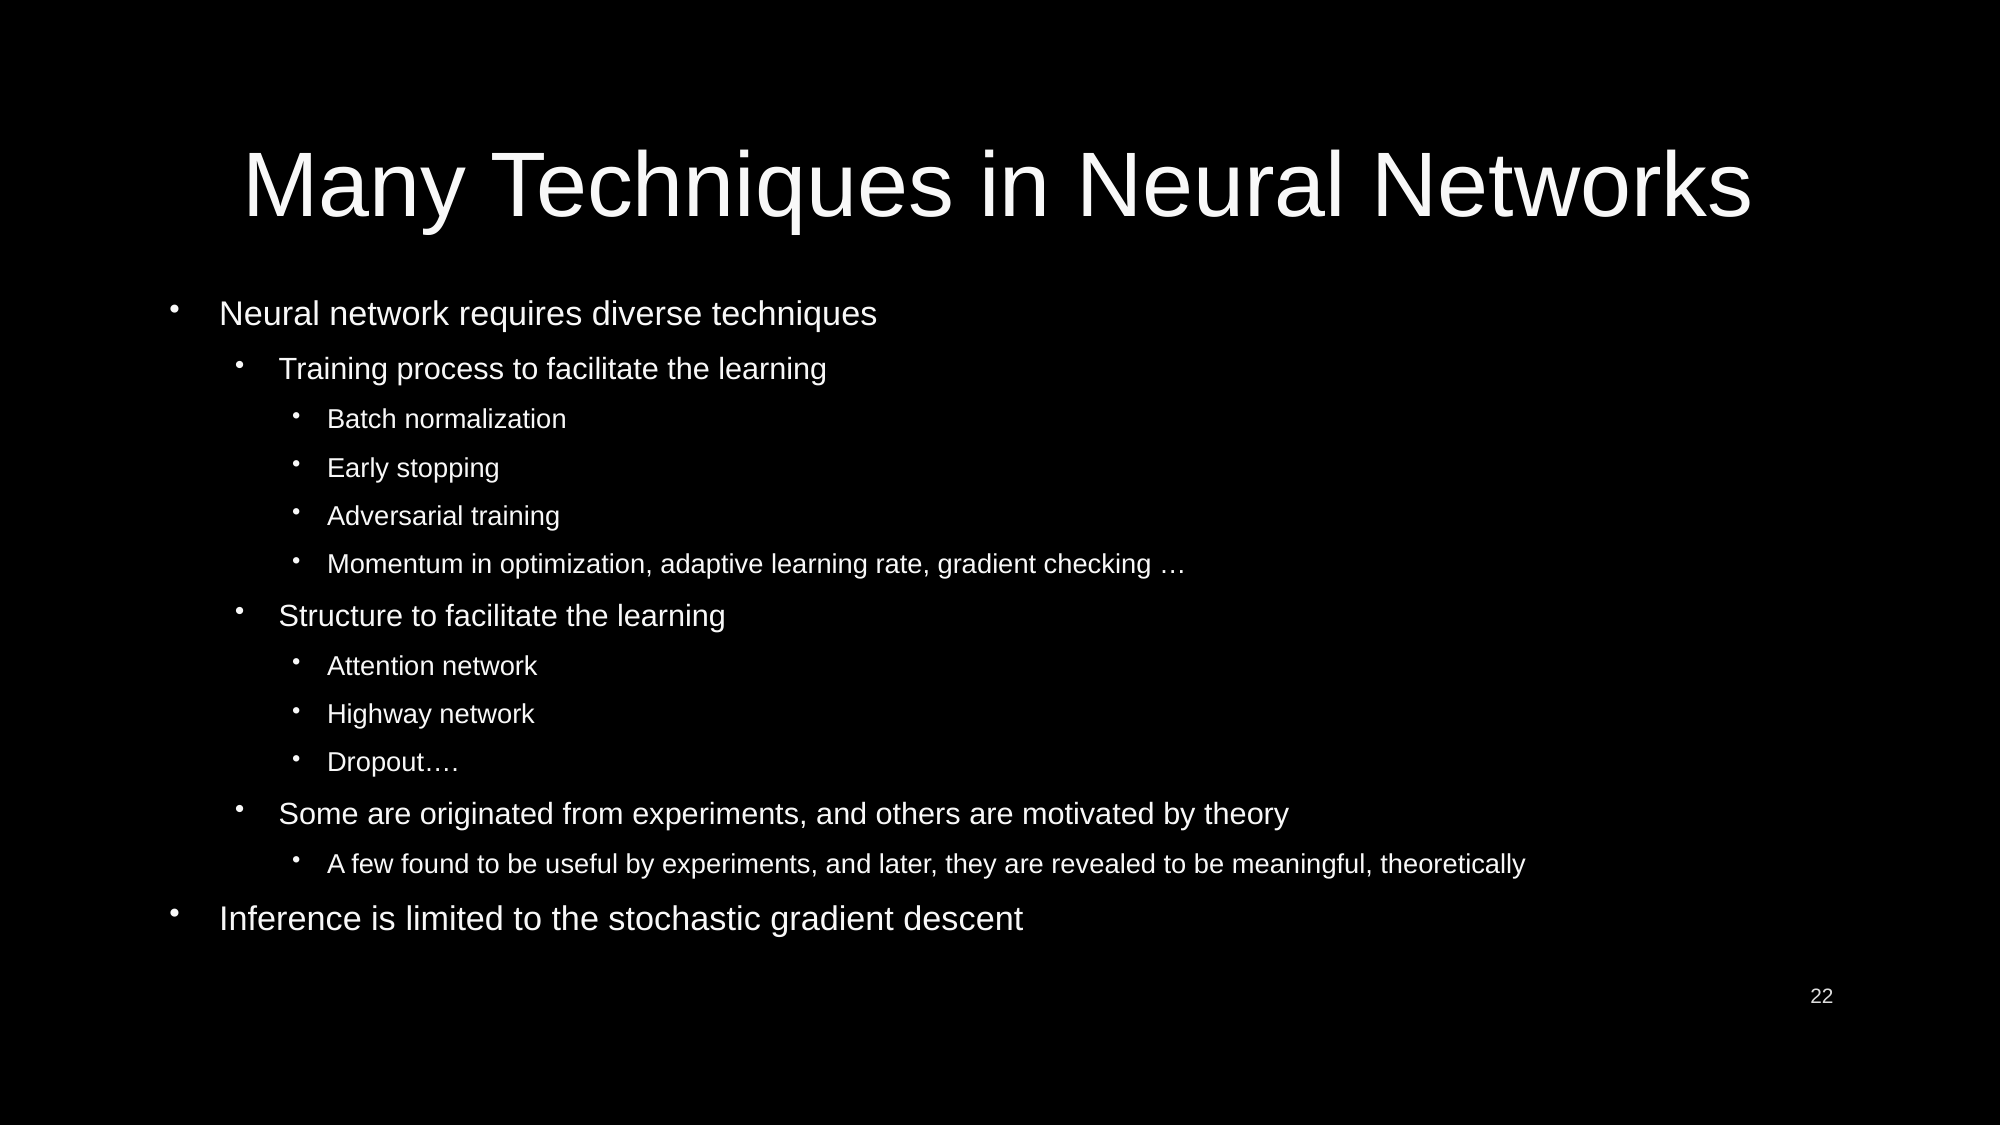

# Many Techniques in Neural Networks
Neural network requires diverse techniques
Training process to facilitate the learning
Batch normalization
Early stopping
Adversarial training
Momentum in optimization, adaptive learning rate, gradient checking …
Structure to facilitate the learning
Attention network
Highway network
Dropout….
Some are originated from experiments, and others are motivated by theory
A few found to be useful by experiments, and later, they are revealed to be meaningful, theoretically
Inference is limited to the stochastic gradient descent

22